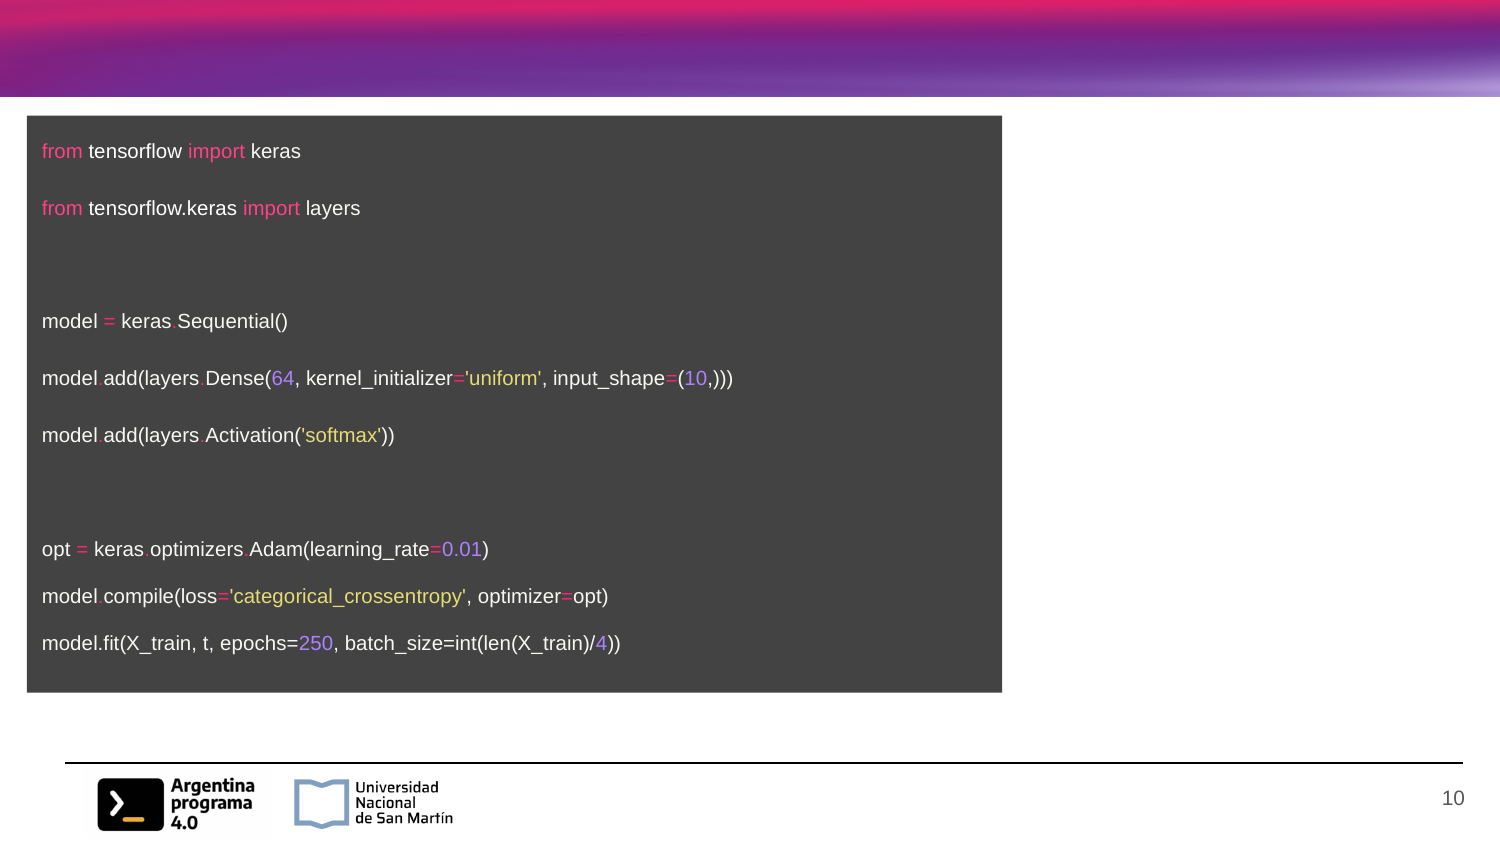

#
from tensorflow import keras
from tensorflow.keras import layers

model = keras.Sequential()
model.add(layers.Dense(64, kernel_initializer='uniform', input_shape=(10,)))
model.add(layers.Activation('softmax'))

opt = keras.optimizers.Adam(learning_rate=0.01)
model.compile(loss='categorical_crossentropy', optimizer=opt)

model.fit(X_train, t, epochs=250, batch_size=int(len(X_train)/4))
10